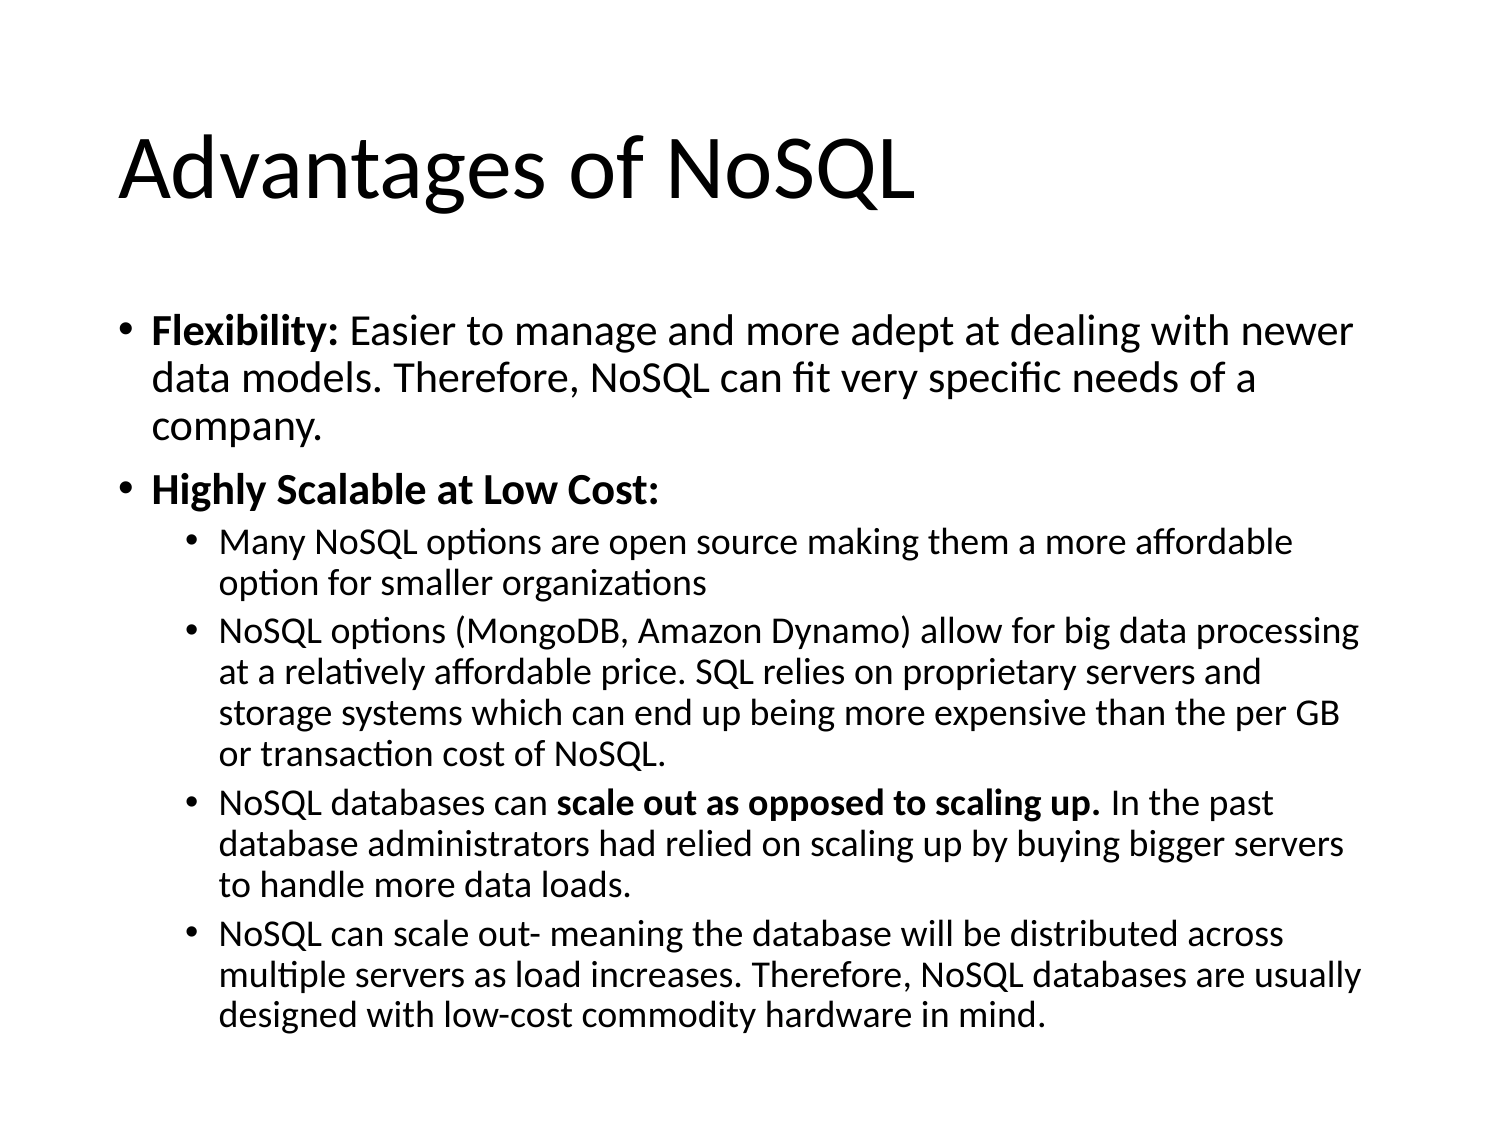

# Advantages of NoSQL
Flexibility: Easier to manage and more adept at dealing with newer data models. Therefore, NoSQL can fit very specific needs of a company.
Highly Scalable at Low Cost:
Many NoSQL options are open source making them a more affordable option for smaller organizations
NoSQL options (MongoDB, Amazon Dynamo) allow for big data processing at a relatively affordable price. SQL relies on proprietary servers and storage systems which can end up being more expensive than the per GB or transaction cost of NoSQL.
NoSQL databases can scale out as opposed to scaling up. In the past database administrators had relied on scaling up by buying bigger servers to handle more data loads.
NoSQL can scale out- meaning the database will be distributed across multiple servers as load increases. Therefore, NoSQL databases are usually designed with low-cost commodity hardware in mind.